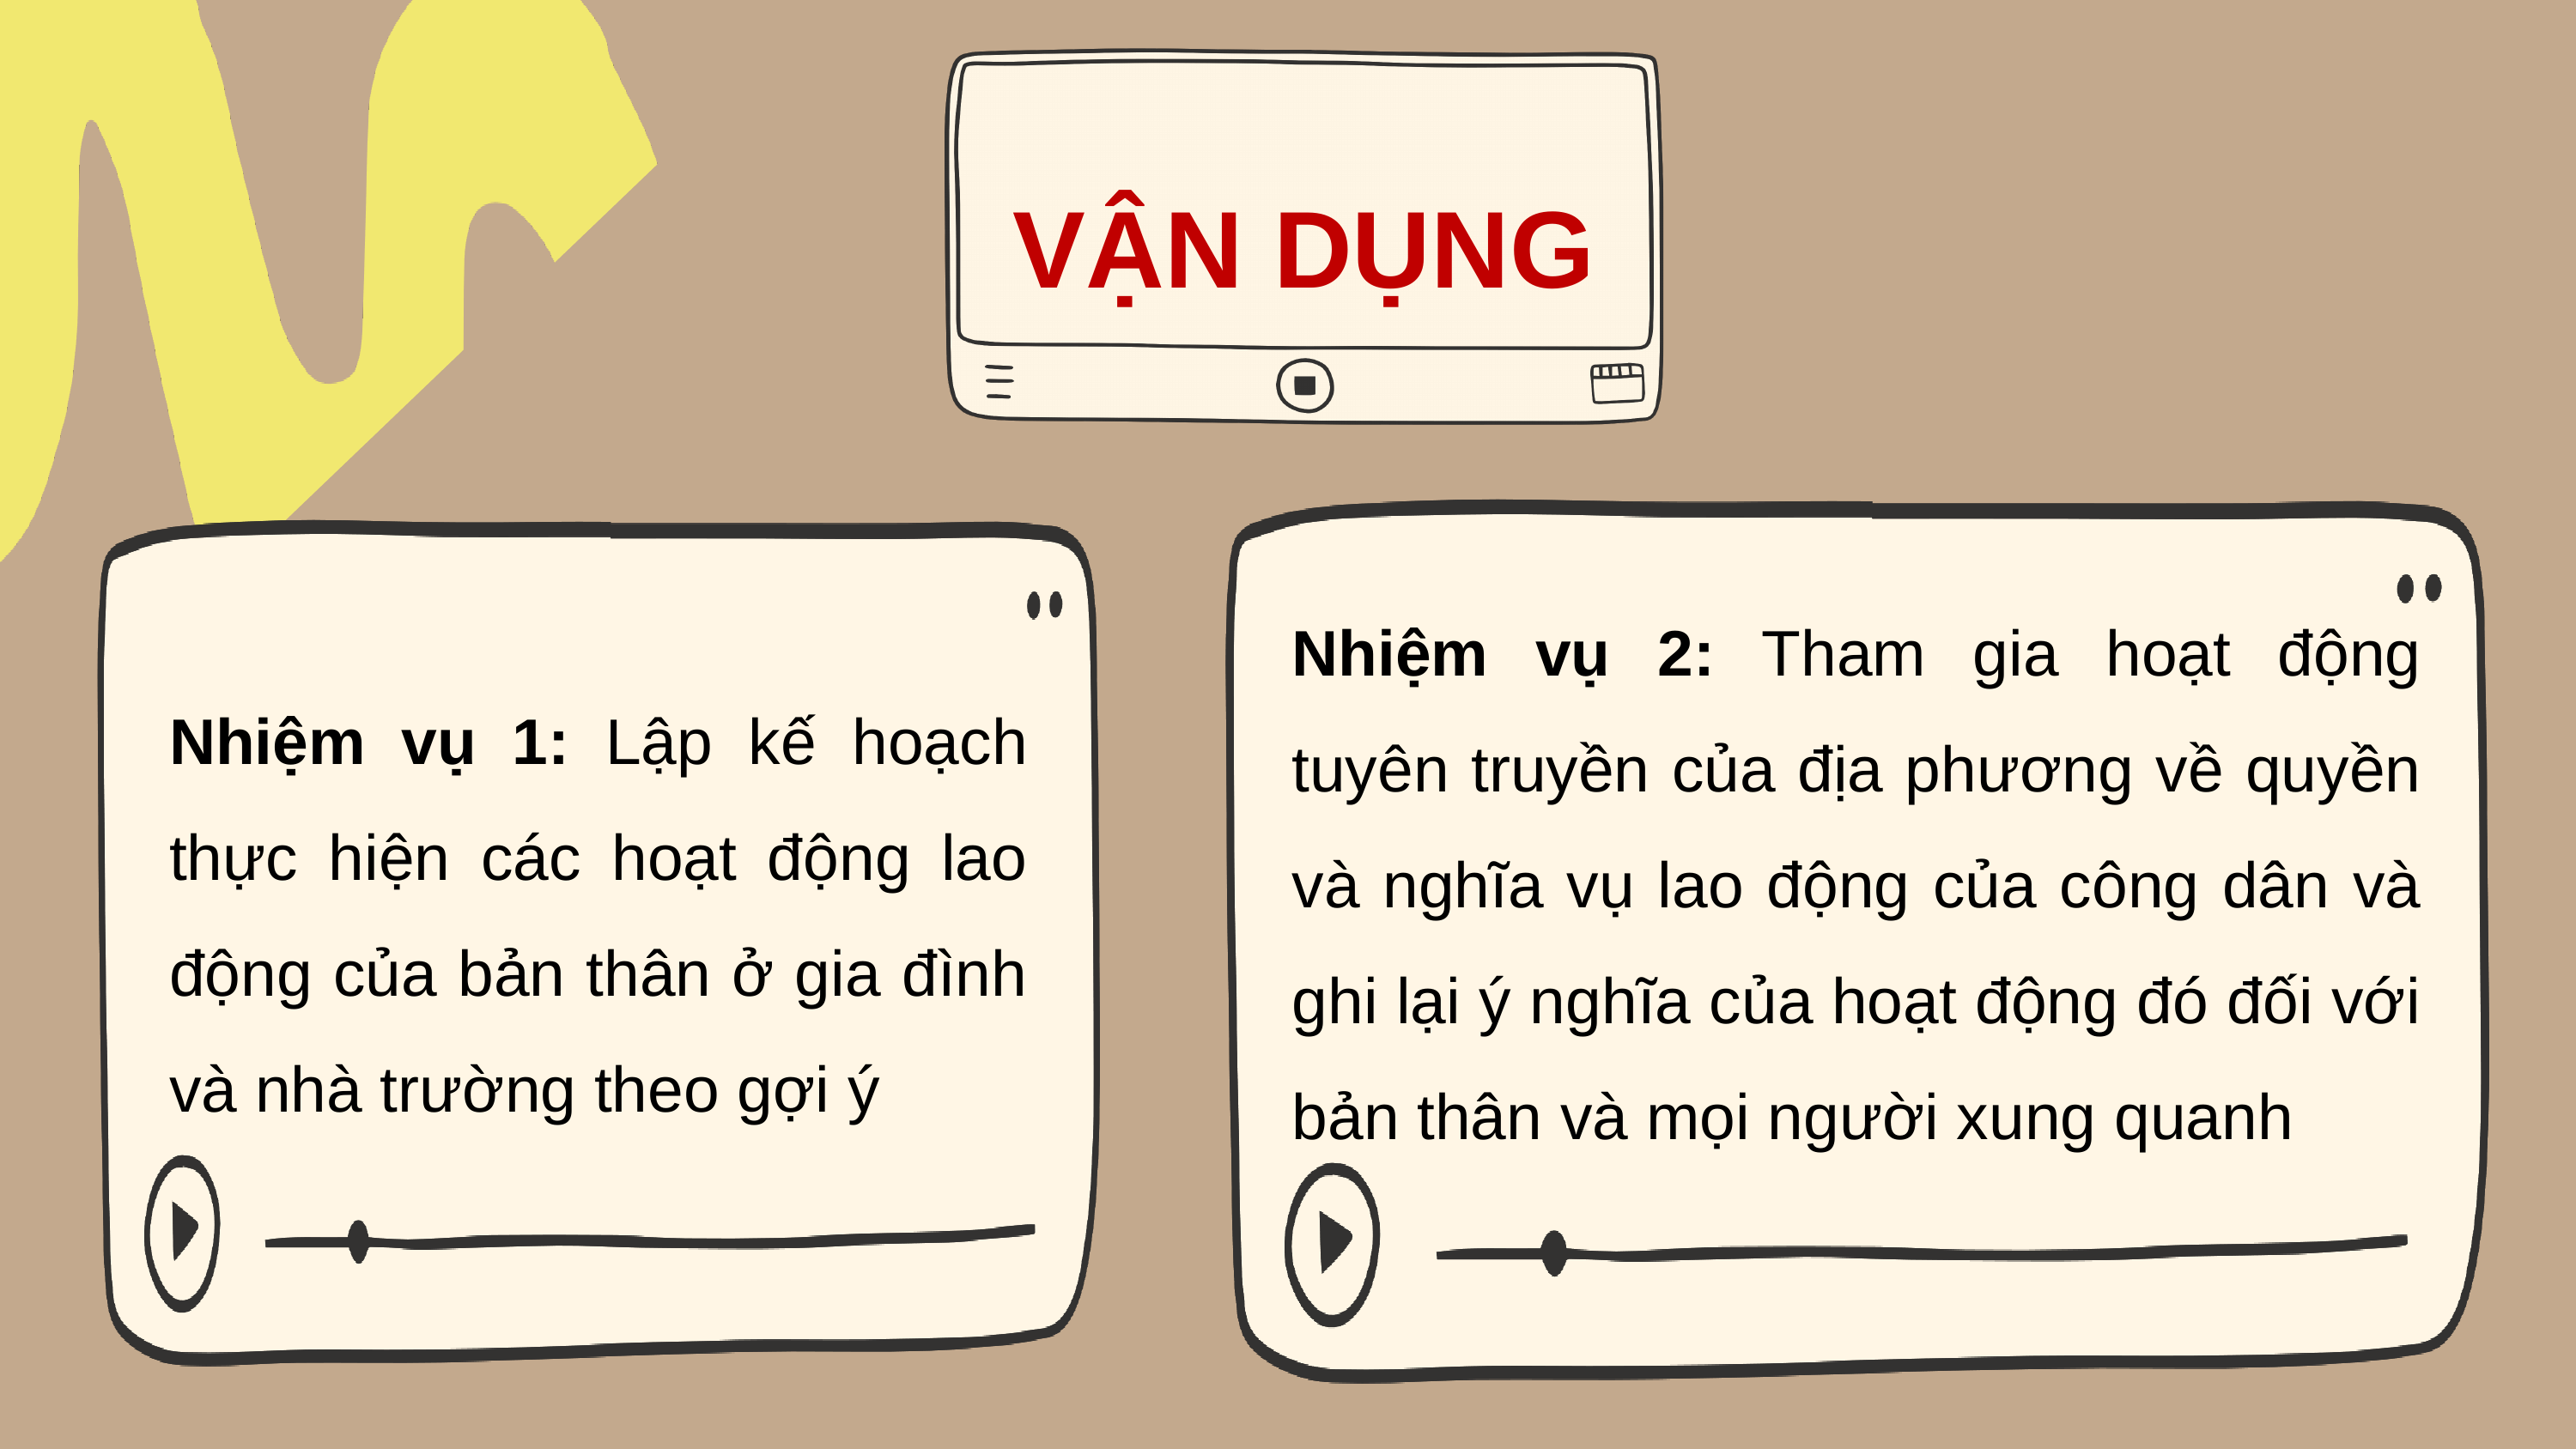

VẬN DỤNG

Nhiệm vụ 2: Tham gia hoạt động tuyên truyền của địa phương về quyền và nghĩa vụ lao động của công dân và ghi lại ý nghĩa của hoạt động đó đối với bản thân và mọi người xung quanh
Nhiệm vụ 1: Lập kế hoạch thực hiện các hoạt động lao động của bản thân ở gia đình và nhà trường theo gợi ý